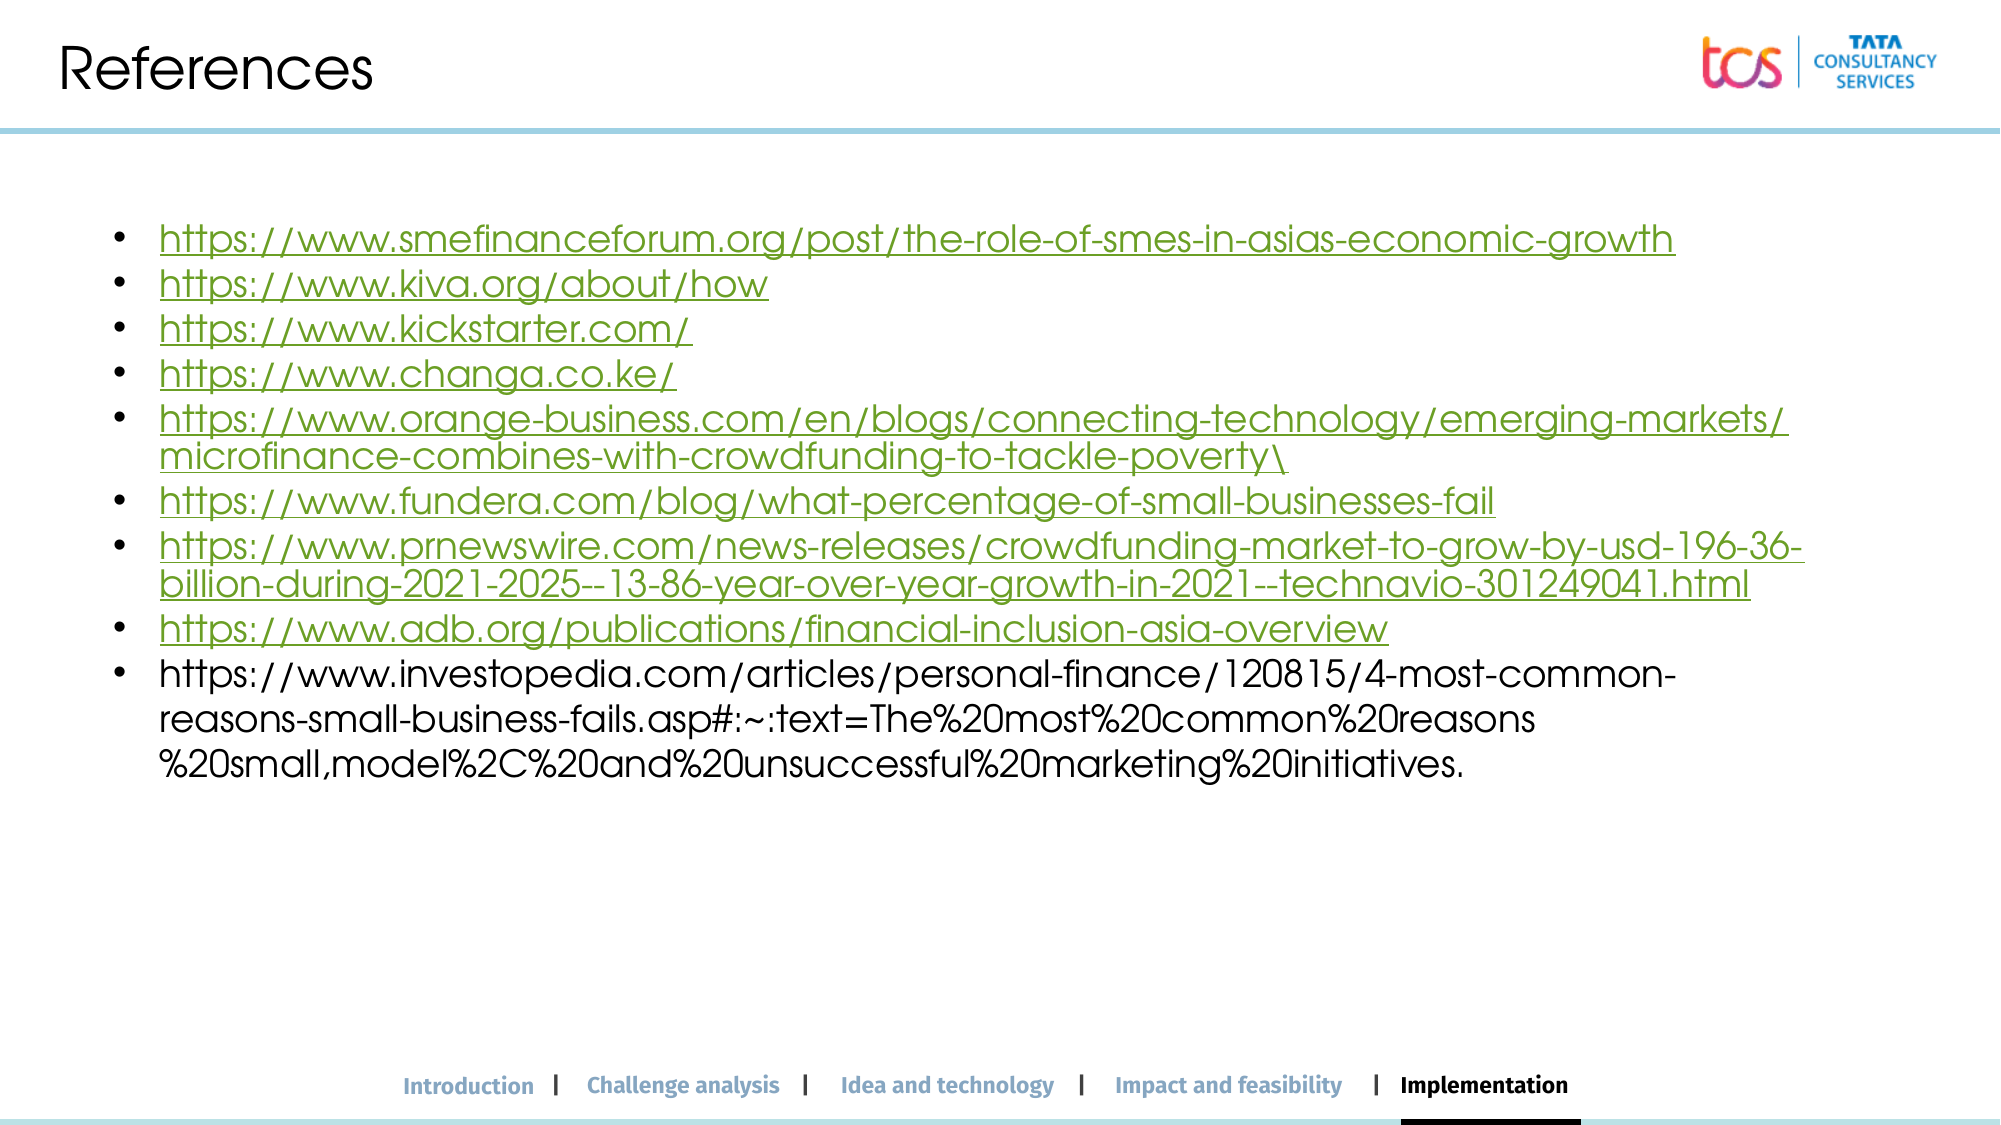

References
https://www.smefinanceforum.org/post/the-role-of-smes-in-asias-economic-growth
https://www.kiva.org/about/how
https://www.kickstarter.com/
https://www.changa.co.ke/
https://www.orange-business.com/en/blogs/connecting-technology/emerging-markets/microfinance-combines-with-crowdfunding-to-tackle-poverty\
https://www.fundera.com/blog/what-percentage-of-small-businesses-fail
https://www.prnewswire.com/news-releases/crowdfunding-market-to-grow-by-usd-196-36-billion-during-2021-2025--13-86-year-over-year-growth-in-2021--technavio-301249041.html
https://www.adb.org/publications/financial-inclusion-asia-overview
https://www.investopedia.com/articles/personal-finance/120815/4-most-common-reasons-small-business-fails.asp#:~:text=The%20most%20common%20reasons%20small,model%2C%20and%20unsuccessful%20marketing%20initiatives.